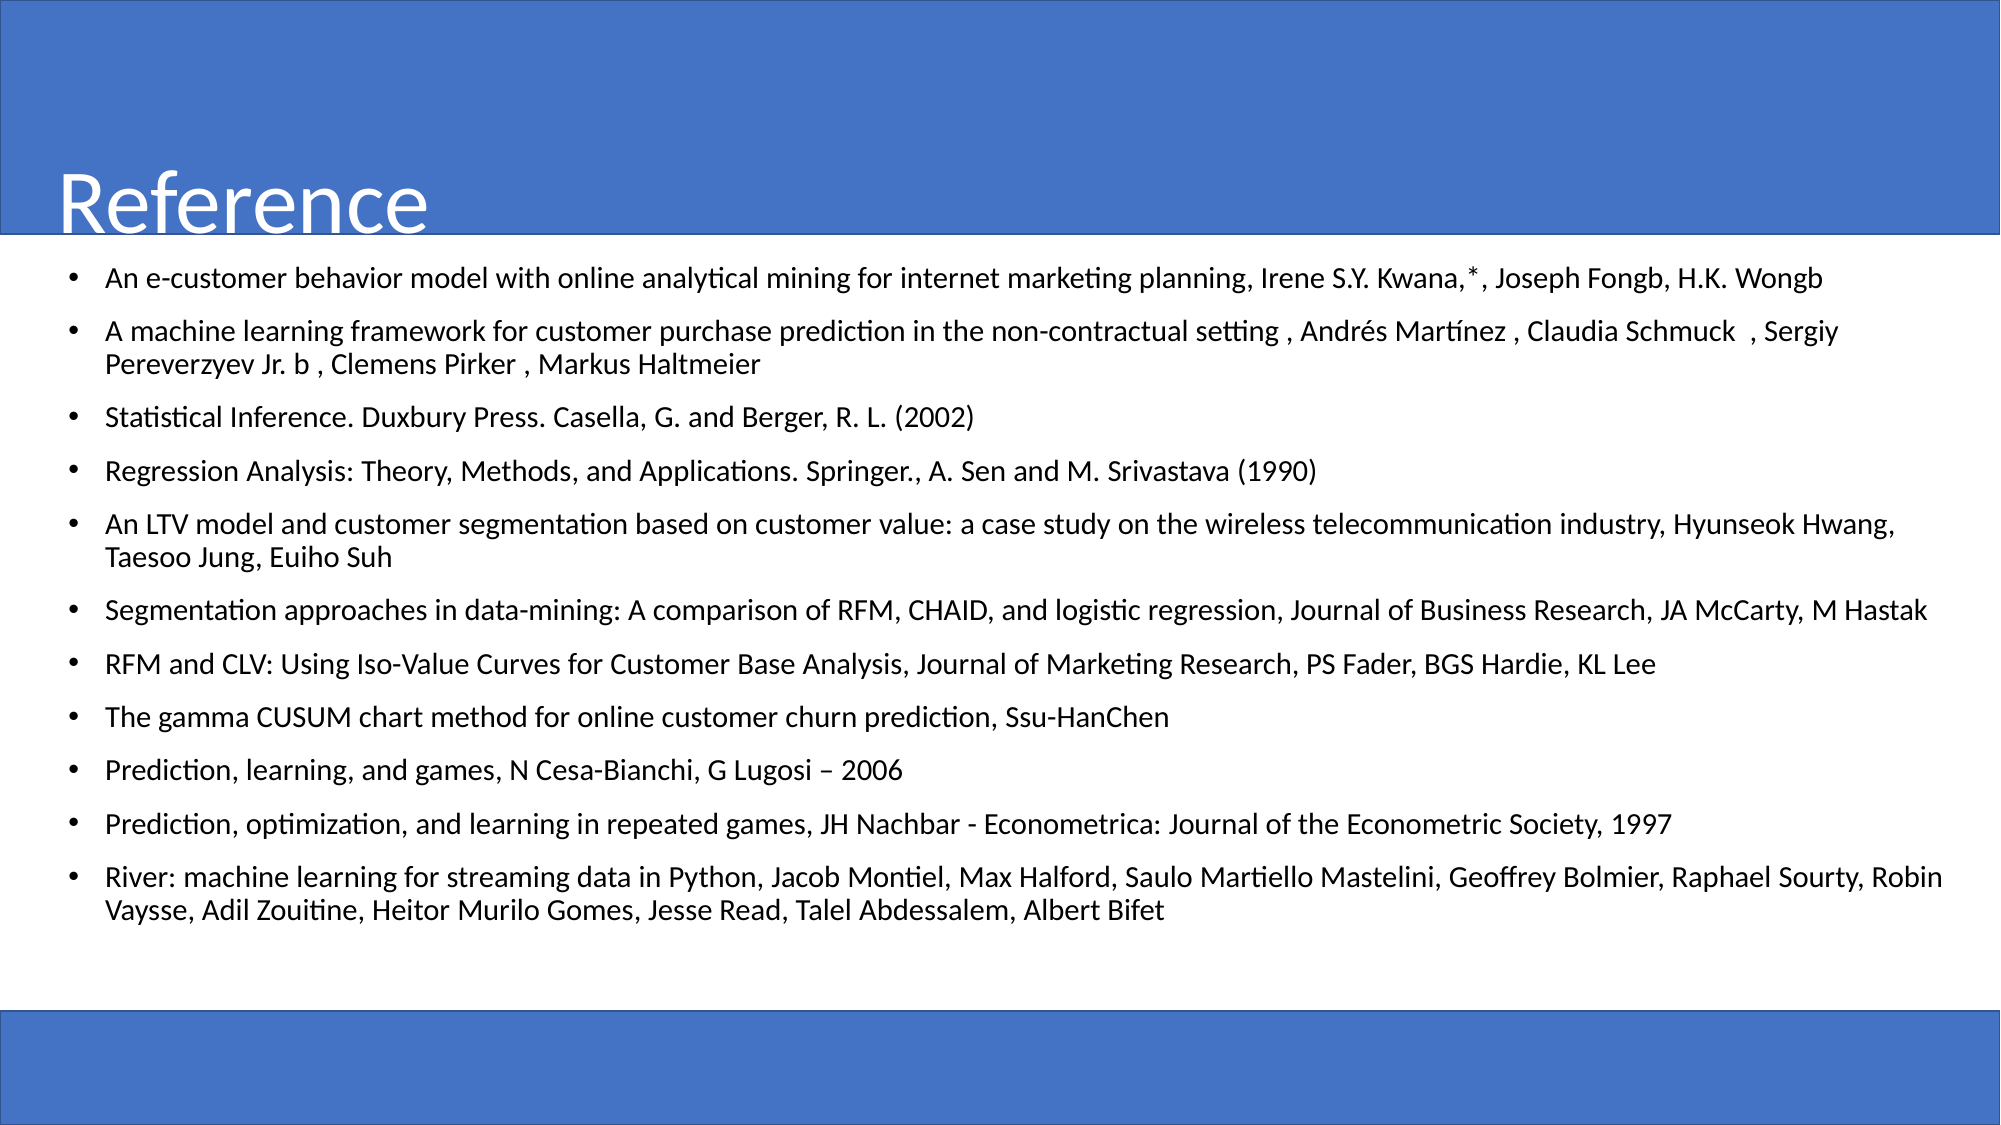

Reference
An e-customer behavior model with online analytical mining for internet marketing planning, Irene S.Y. Kwana,*, Joseph Fongb, H.K. Wongb
A machine learning framework for customer purchase prediction in the non-contractual setting , Andrés Martínez , Claudia Schmuck  , Sergiy Pereverzyev Jr. b , Clemens Pirker , Markus Haltmeier
Statistical Inference. Duxbury Press. Casella, G. and Berger, R. L. (2002)
Regression Analysis: Theory, Methods, and Applications. Springer., A. Sen and M. Srivastava (1990)
An LTV model and customer segmentation based on customer value: a case study on the wireless telecommunication industry, Hyunseok Hwang, Taesoo Jung, Euiho Suh
Segmentation approaches in data-mining: A comparison of RFM, CHAID, and logistic regression, Journal of Business Research, JA McCarty, M Hastak
RFM and CLV: Using Iso-Value Curves for Customer Base Analysis, Journal of Marketing Research, PS Fader, BGS Hardie, KL Lee
The gamma CUSUM chart method for online customer churn prediction, Ssu-HanChen
Prediction, learning, and games, N Cesa-Bianchi, G Lugosi – 2006
Prediction, optimization, and learning in repeated games, JH Nachbar - Econometrica: Journal of the Econometric Society, 1997
River: machine learning for streaming data in Python, Jacob Montiel, Max Halford, Saulo Martiello Mastelini, Geoffrey Bolmier, Raphael Sourty, Robin Vaysse, Adil Zouitine, Heitor Murilo Gomes, Jesse Read, Talel Abdessalem, Albert Bifet